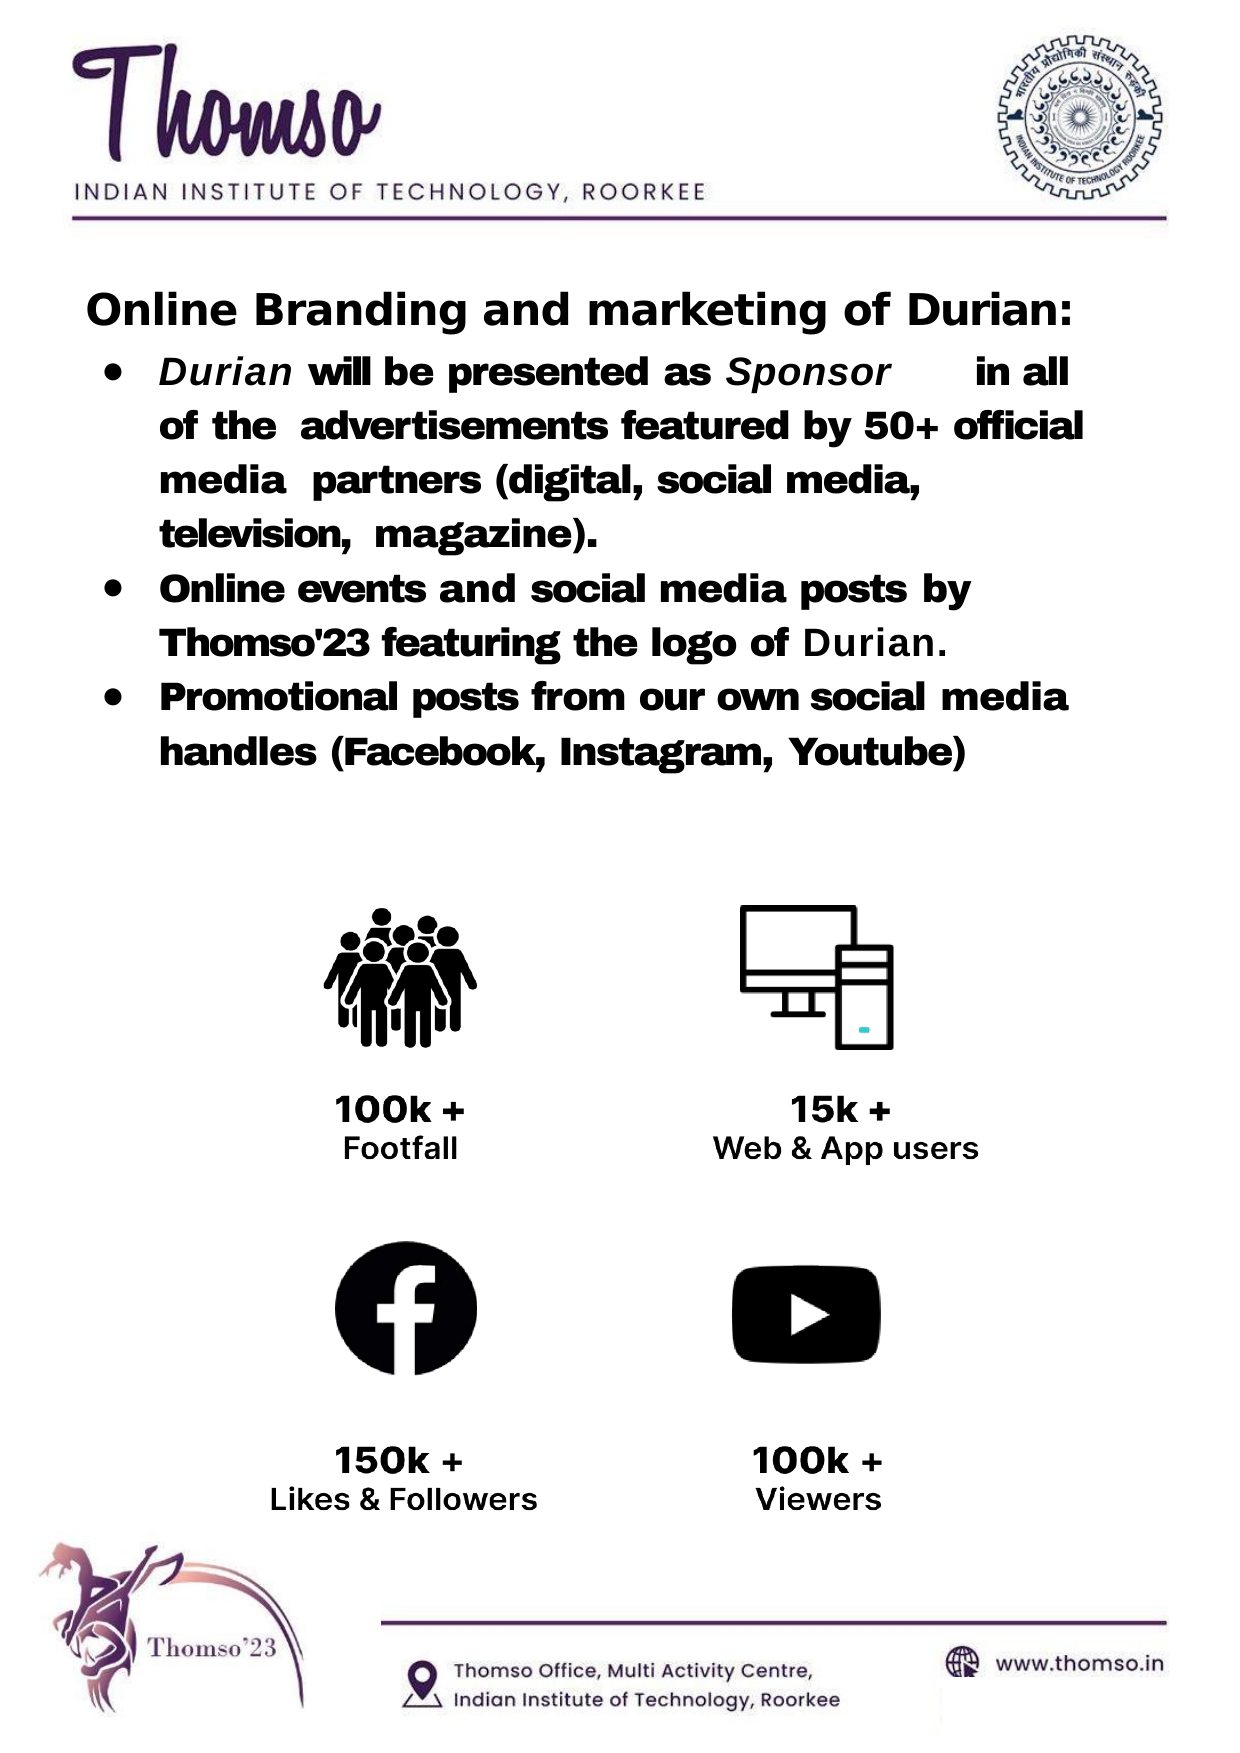

Online Branding and marketing of Durian:
Durian will be presented as Sponsor	in all of the  advertisements featured by 50+ official media  partners (digital, social media, television,  magazine).
Online events and social media posts by  Thomso'23 featuring the logo of Durian.
Promotional posts from our own social media
handles (Facebook, Instagram, Youtube)